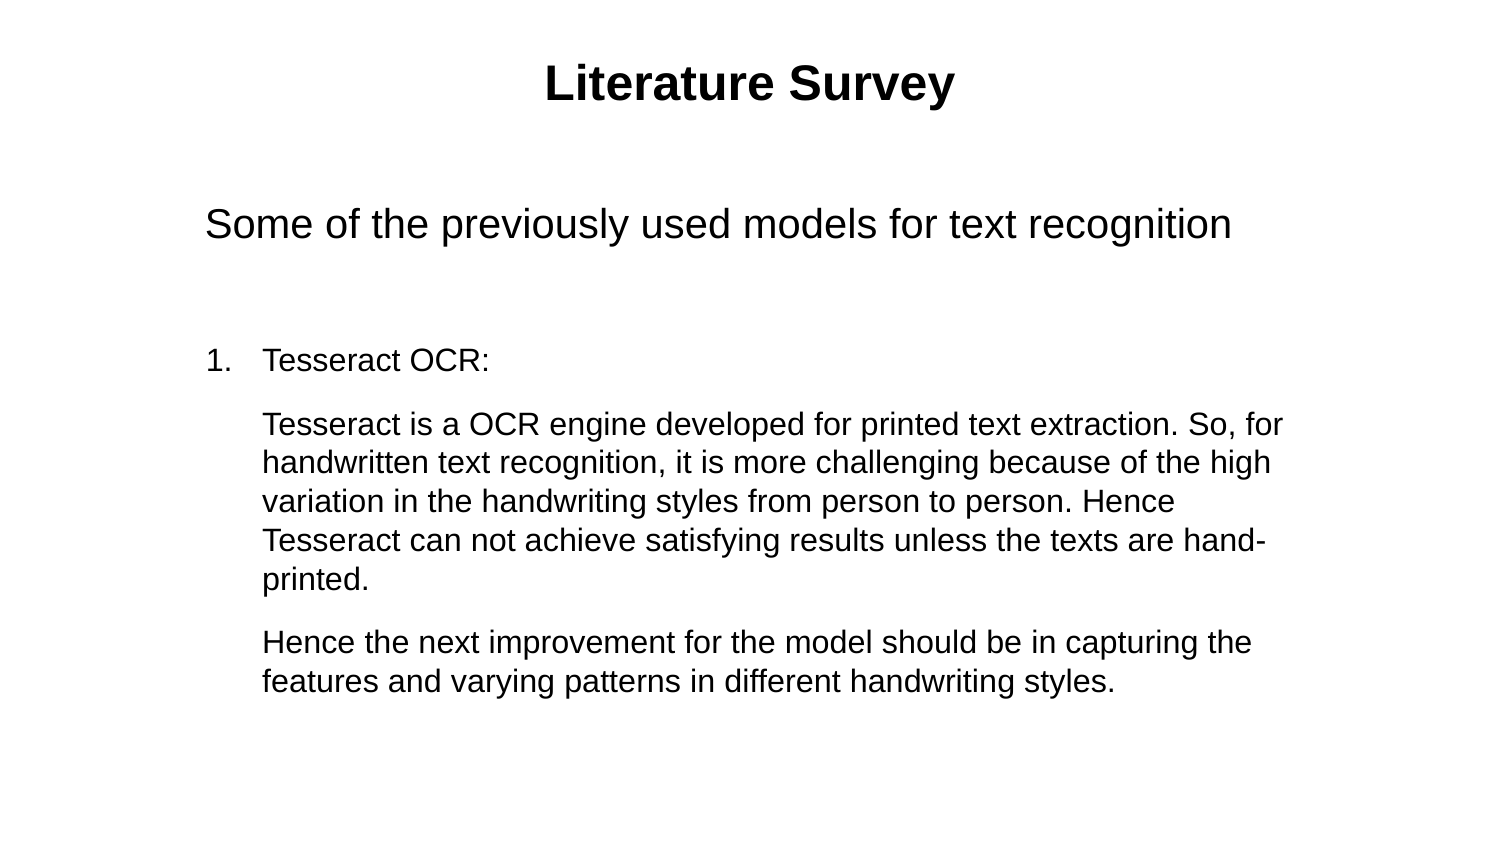

# Literature Survey
Some of the previously used models for text recognition
Tesseract OCR:
Tesseract is a OCR engine developed for printed text extraction. So, for handwritten text recognition, it is more challenging because of the high variation in the handwriting styles from person to person. Hence Tesseract can not achieve satisfying results unless the texts are hand-printed.
Hence the next improvement for the model should be in capturing the features and varying patterns in different handwriting styles.